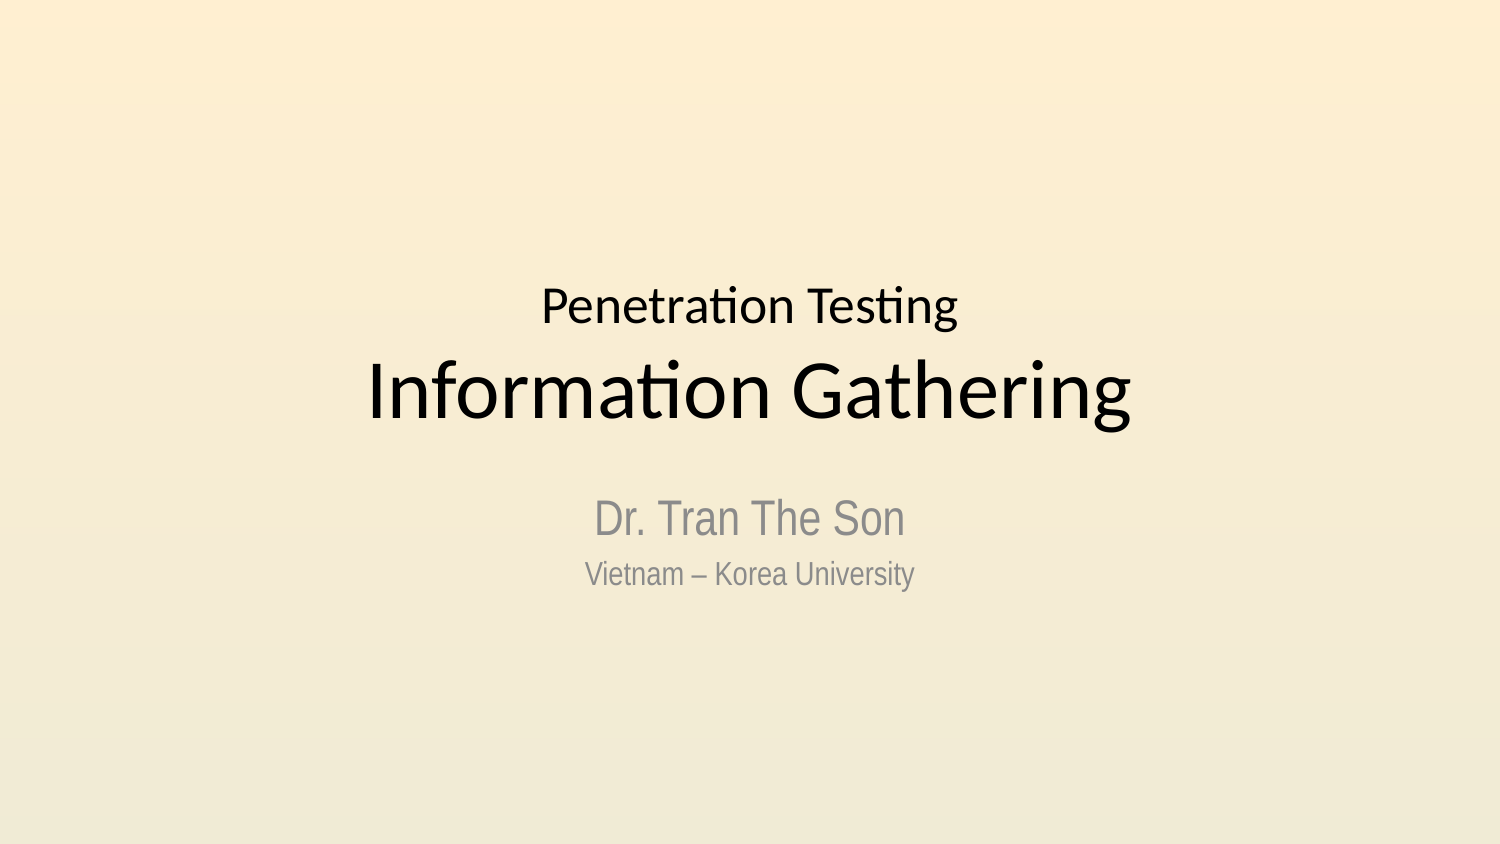

# Penetration Testing Information Gathering
Dr. Tran The Son
Vietnam – Korea University